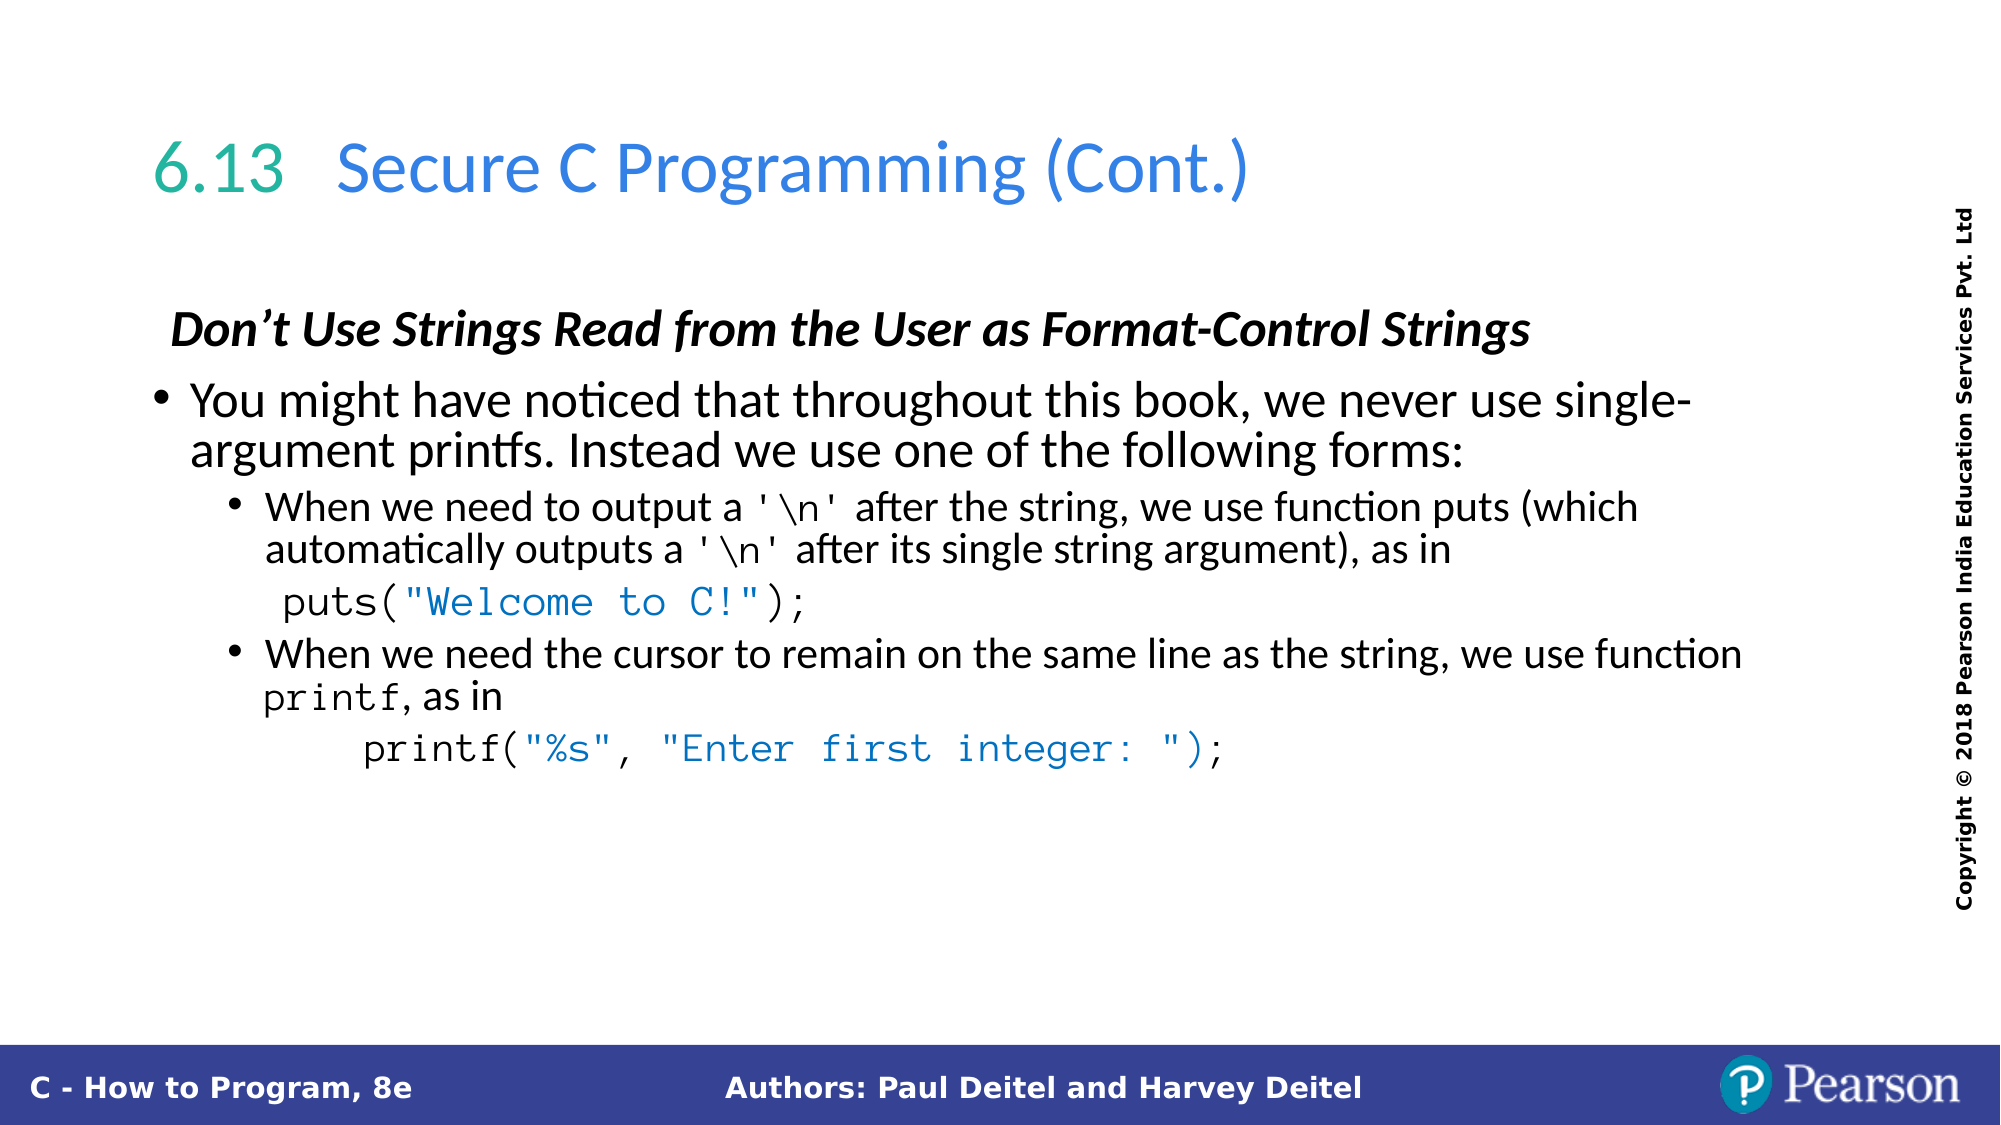

# 6.13   Secure C Programming (Cont.)
Don’t Use Strings Read from the User as Format-Control Strings
You might have noticed that throughout this book, we never use single-argument printfs. Instead we use one of the following forms:
When we need to output a '\n' after the string, we use function puts (which automatically outputs a '\n' after its single string argument), as in
   puts("Welcome to C!");
When we need the cursor to remain on the same line as the string, we use function printf, as in
     printf("%s", "Enter first integer: ");